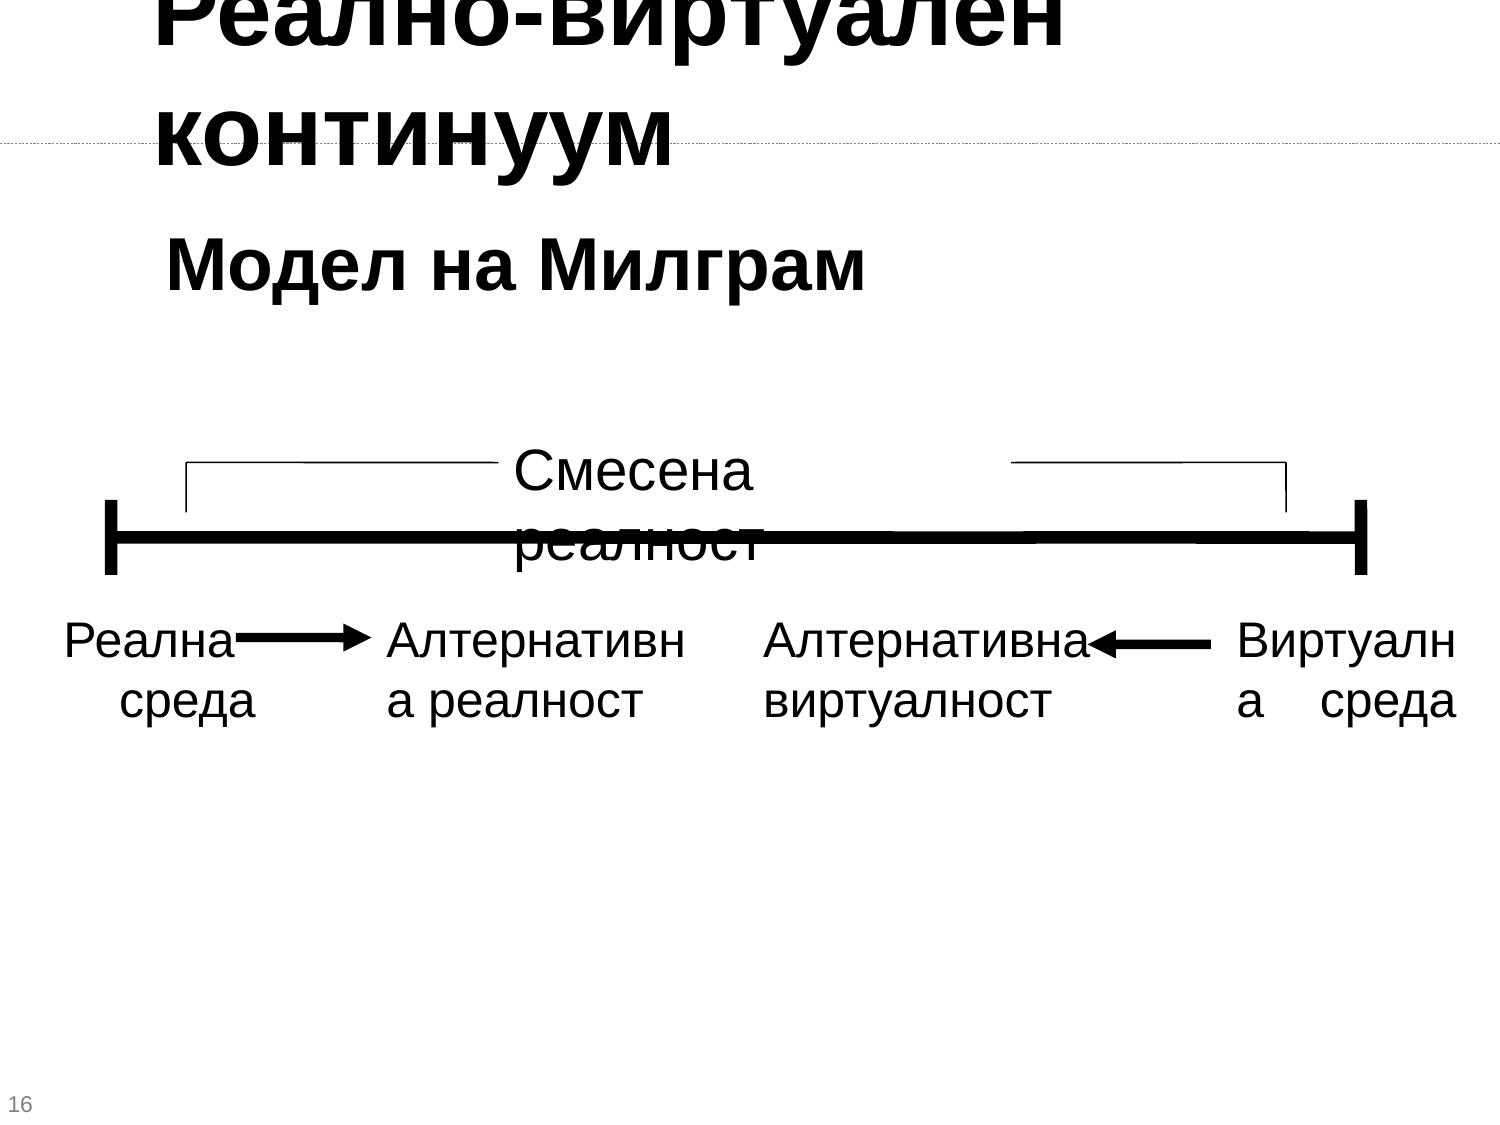

# Реално-виртуален континуум
Модел на Милграм
Смесена реалност

Реална       среда
Алтернативна реалност
Алтернативна виртуалност
Виртуална    среда